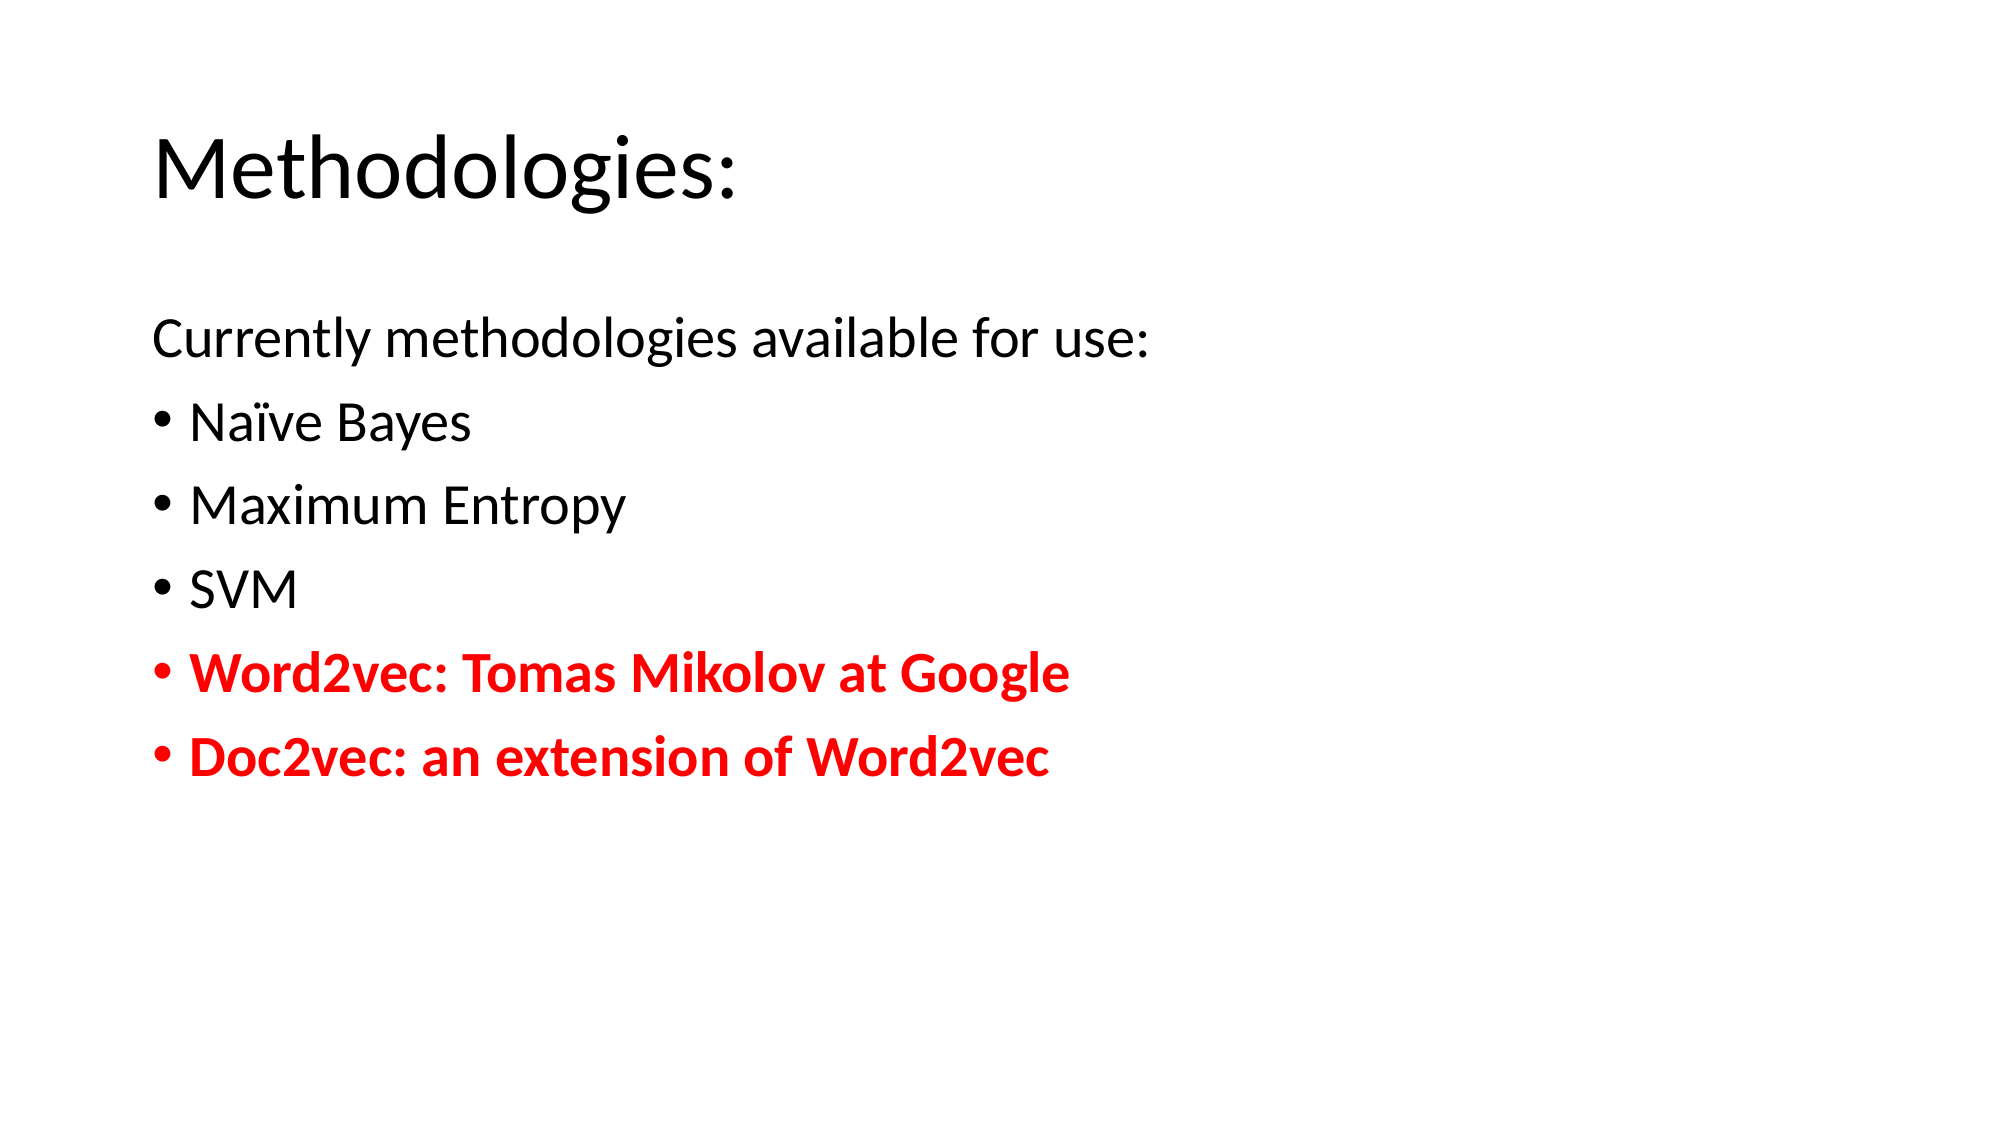

# Methodologies:
Currently methodologies available for use:
Naïve Bayes
Maximum Entropy
SVM
Word2vec: Tomas Mikolov at Google
Doc2vec: an extension of Word2vec